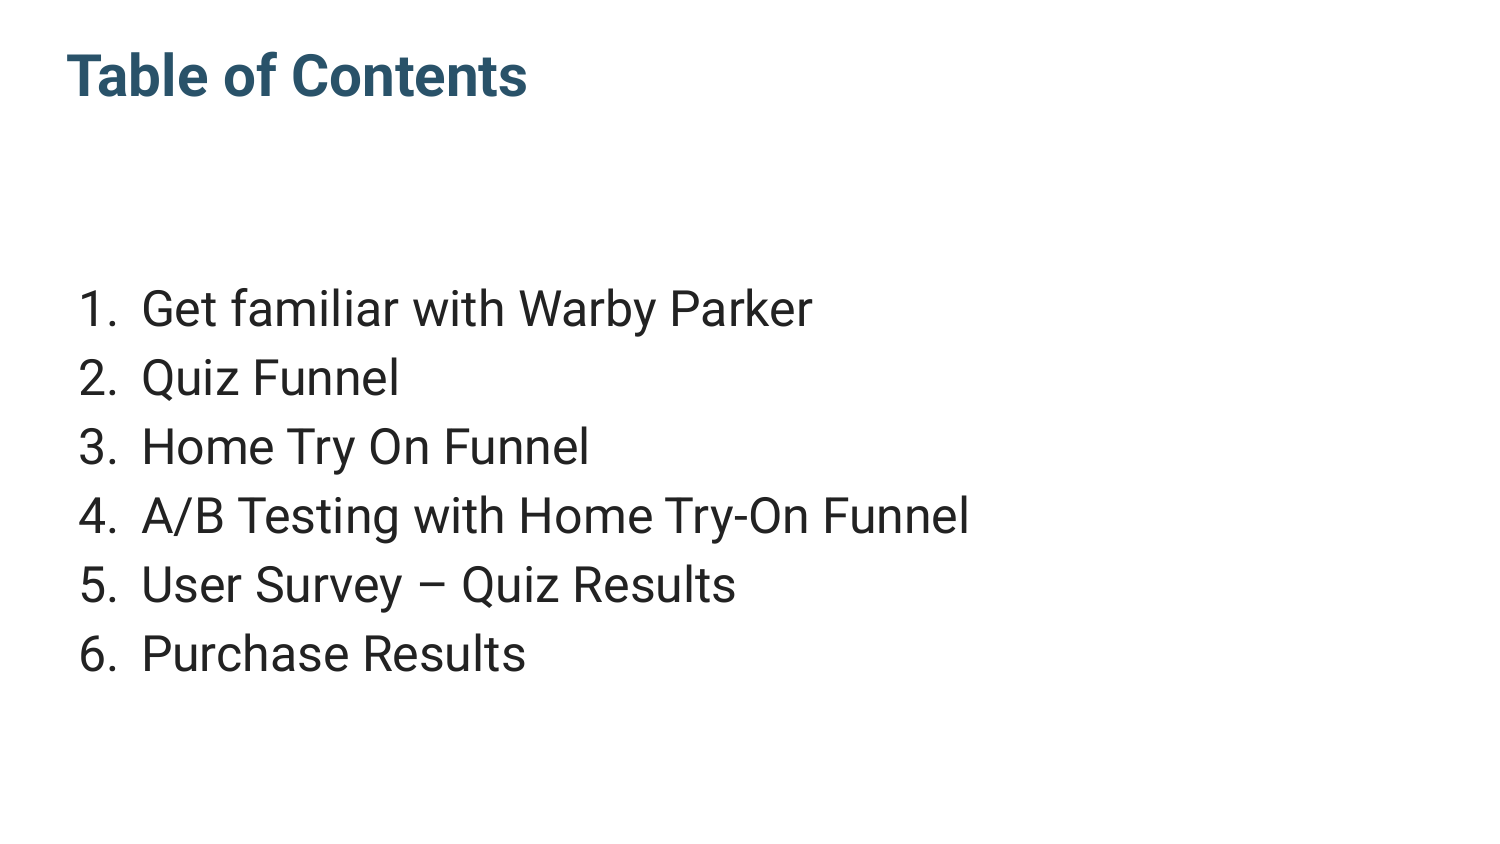

# Table of Contents
Get familiar with Warby Parker
Quiz Funnel
Home Try On Funnel
A/B Testing with Home Try-On Funnel
User Survey – Quiz Results
Purchase Results